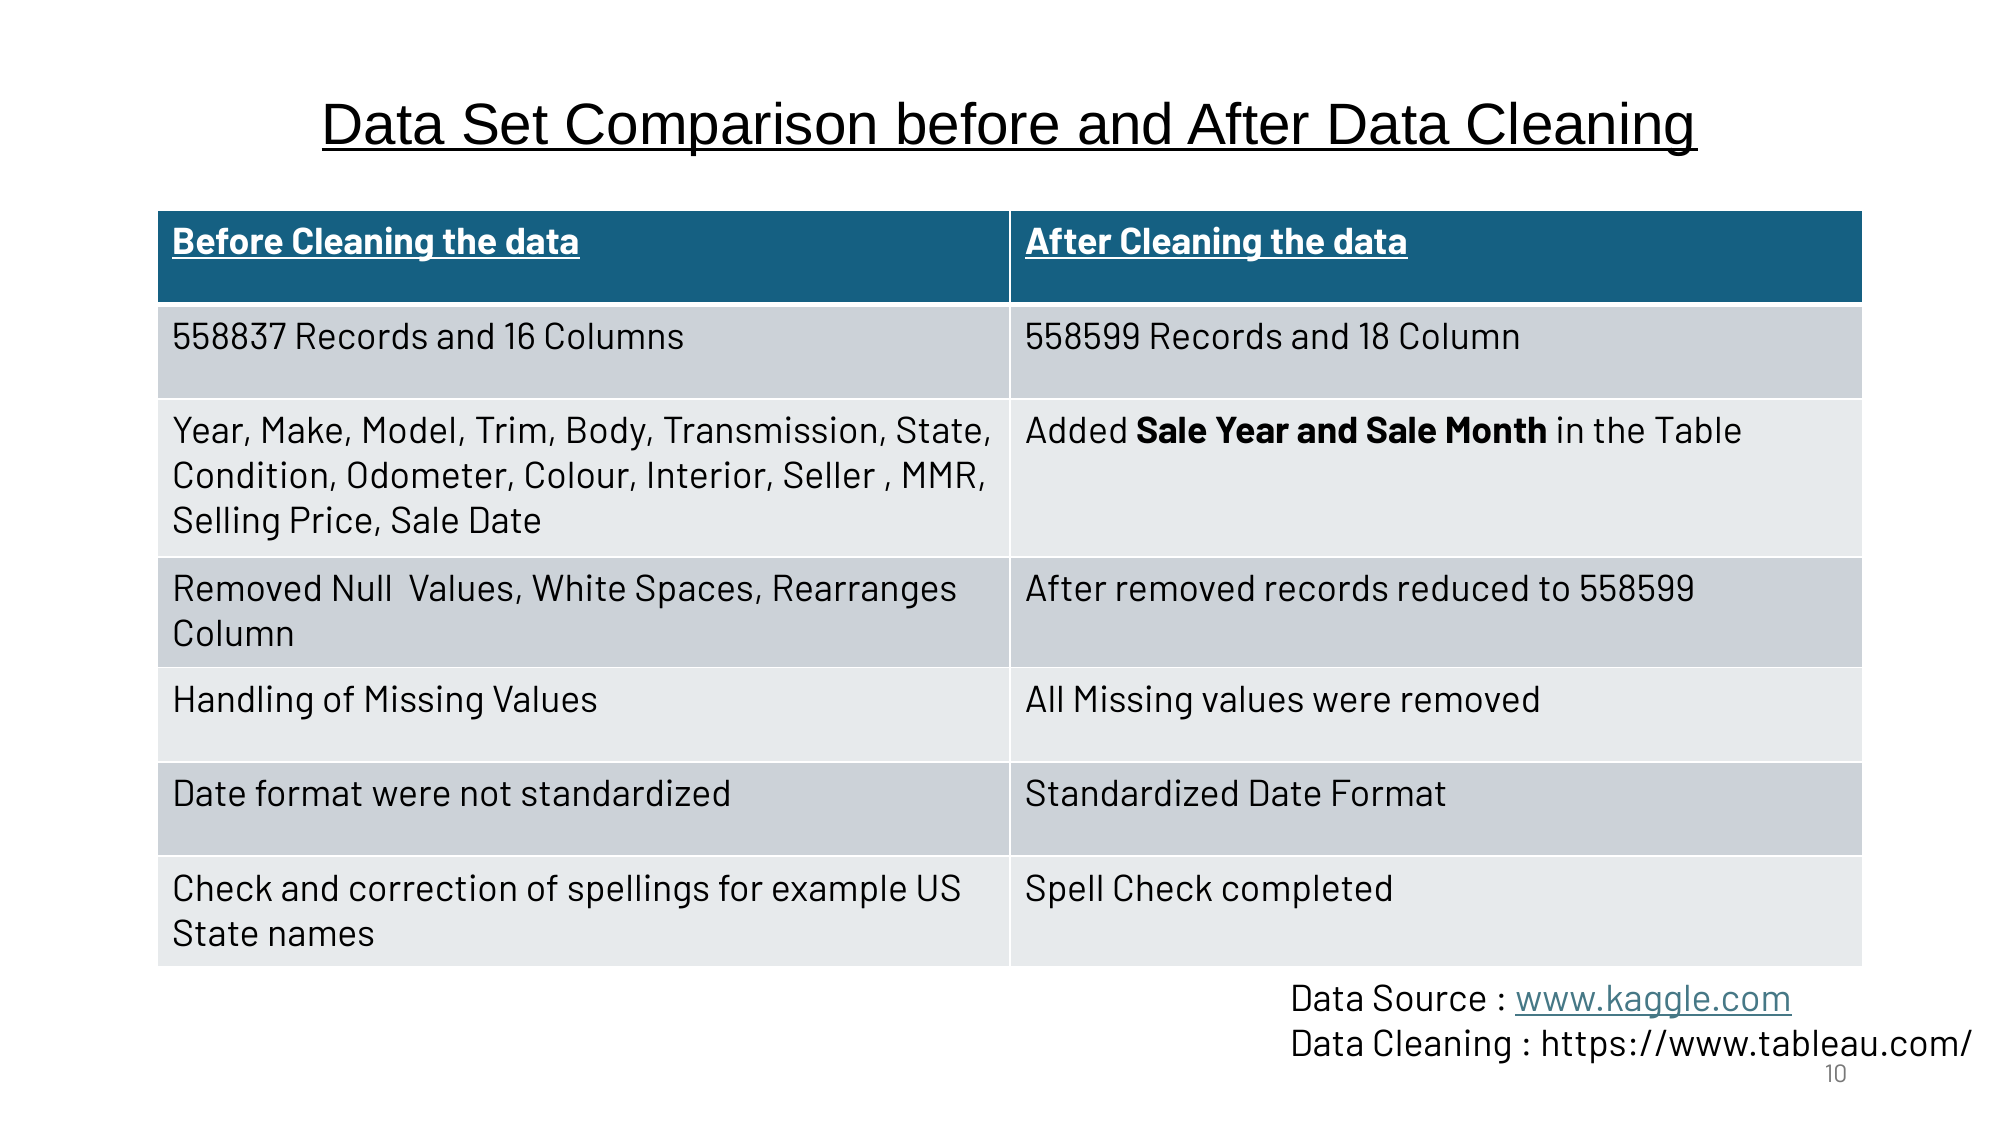

# Data Set Comparison before and After Data Cleaning
| Before Cleaning the data | After Cleaning the data |
| --- | --- |
| 558837 Records and 16 Columns | 558599 Records and 18 Column |
| Year, Make, Model, Trim, Body, Transmission, State, Condition, Odometer, Colour, Interior, Seller , MMR, Selling Price, Sale Date | Added Sale Year and Sale Month in the Table |
| Removed Null Values, White Spaces, Rearranges Column | After removed records reduced to 558599 |
| Handling of Missing Values | All Missing values were removed |
| Date format were not standardized | Standardized Date Format |
| Check and correction of spellings for example US State names | Spell Check completed |
Data Source : www.kaggle.com
Data Cleaning : https://www.tableau.com/
10